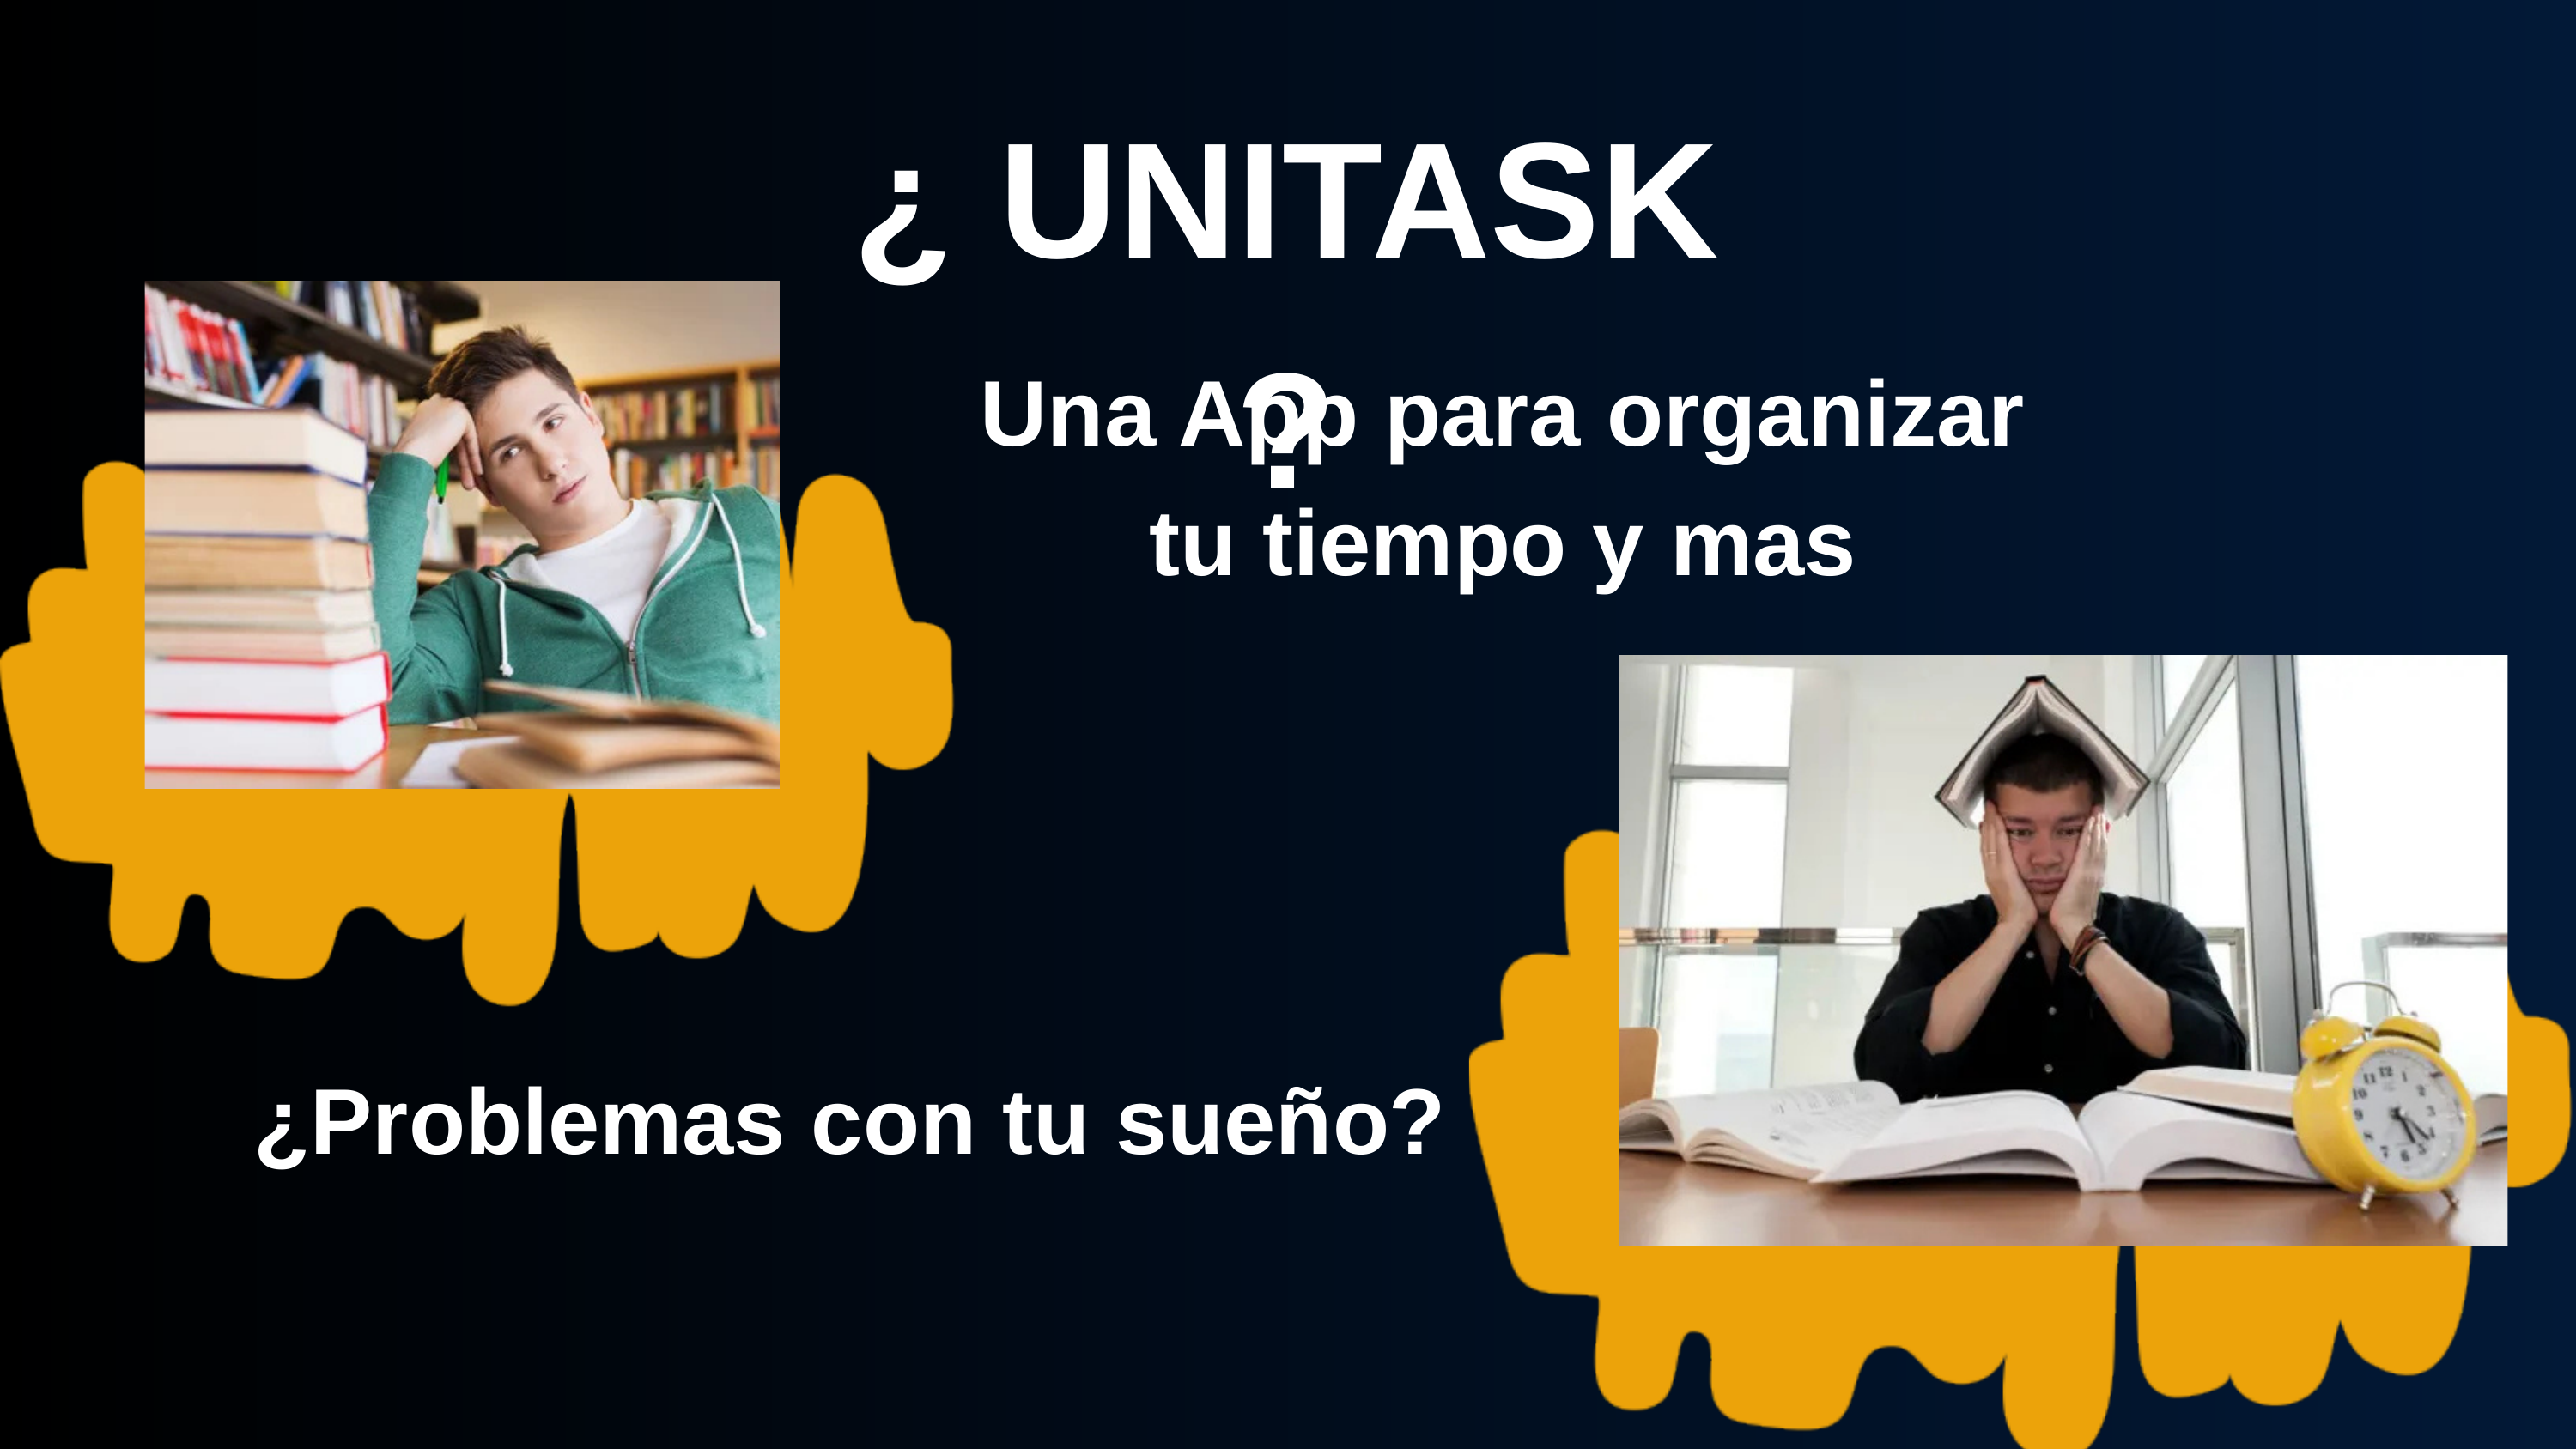

¿ UNITASK ?

Una App para organizar
tu tiempo y mas

¿Problemas con tu sueño?